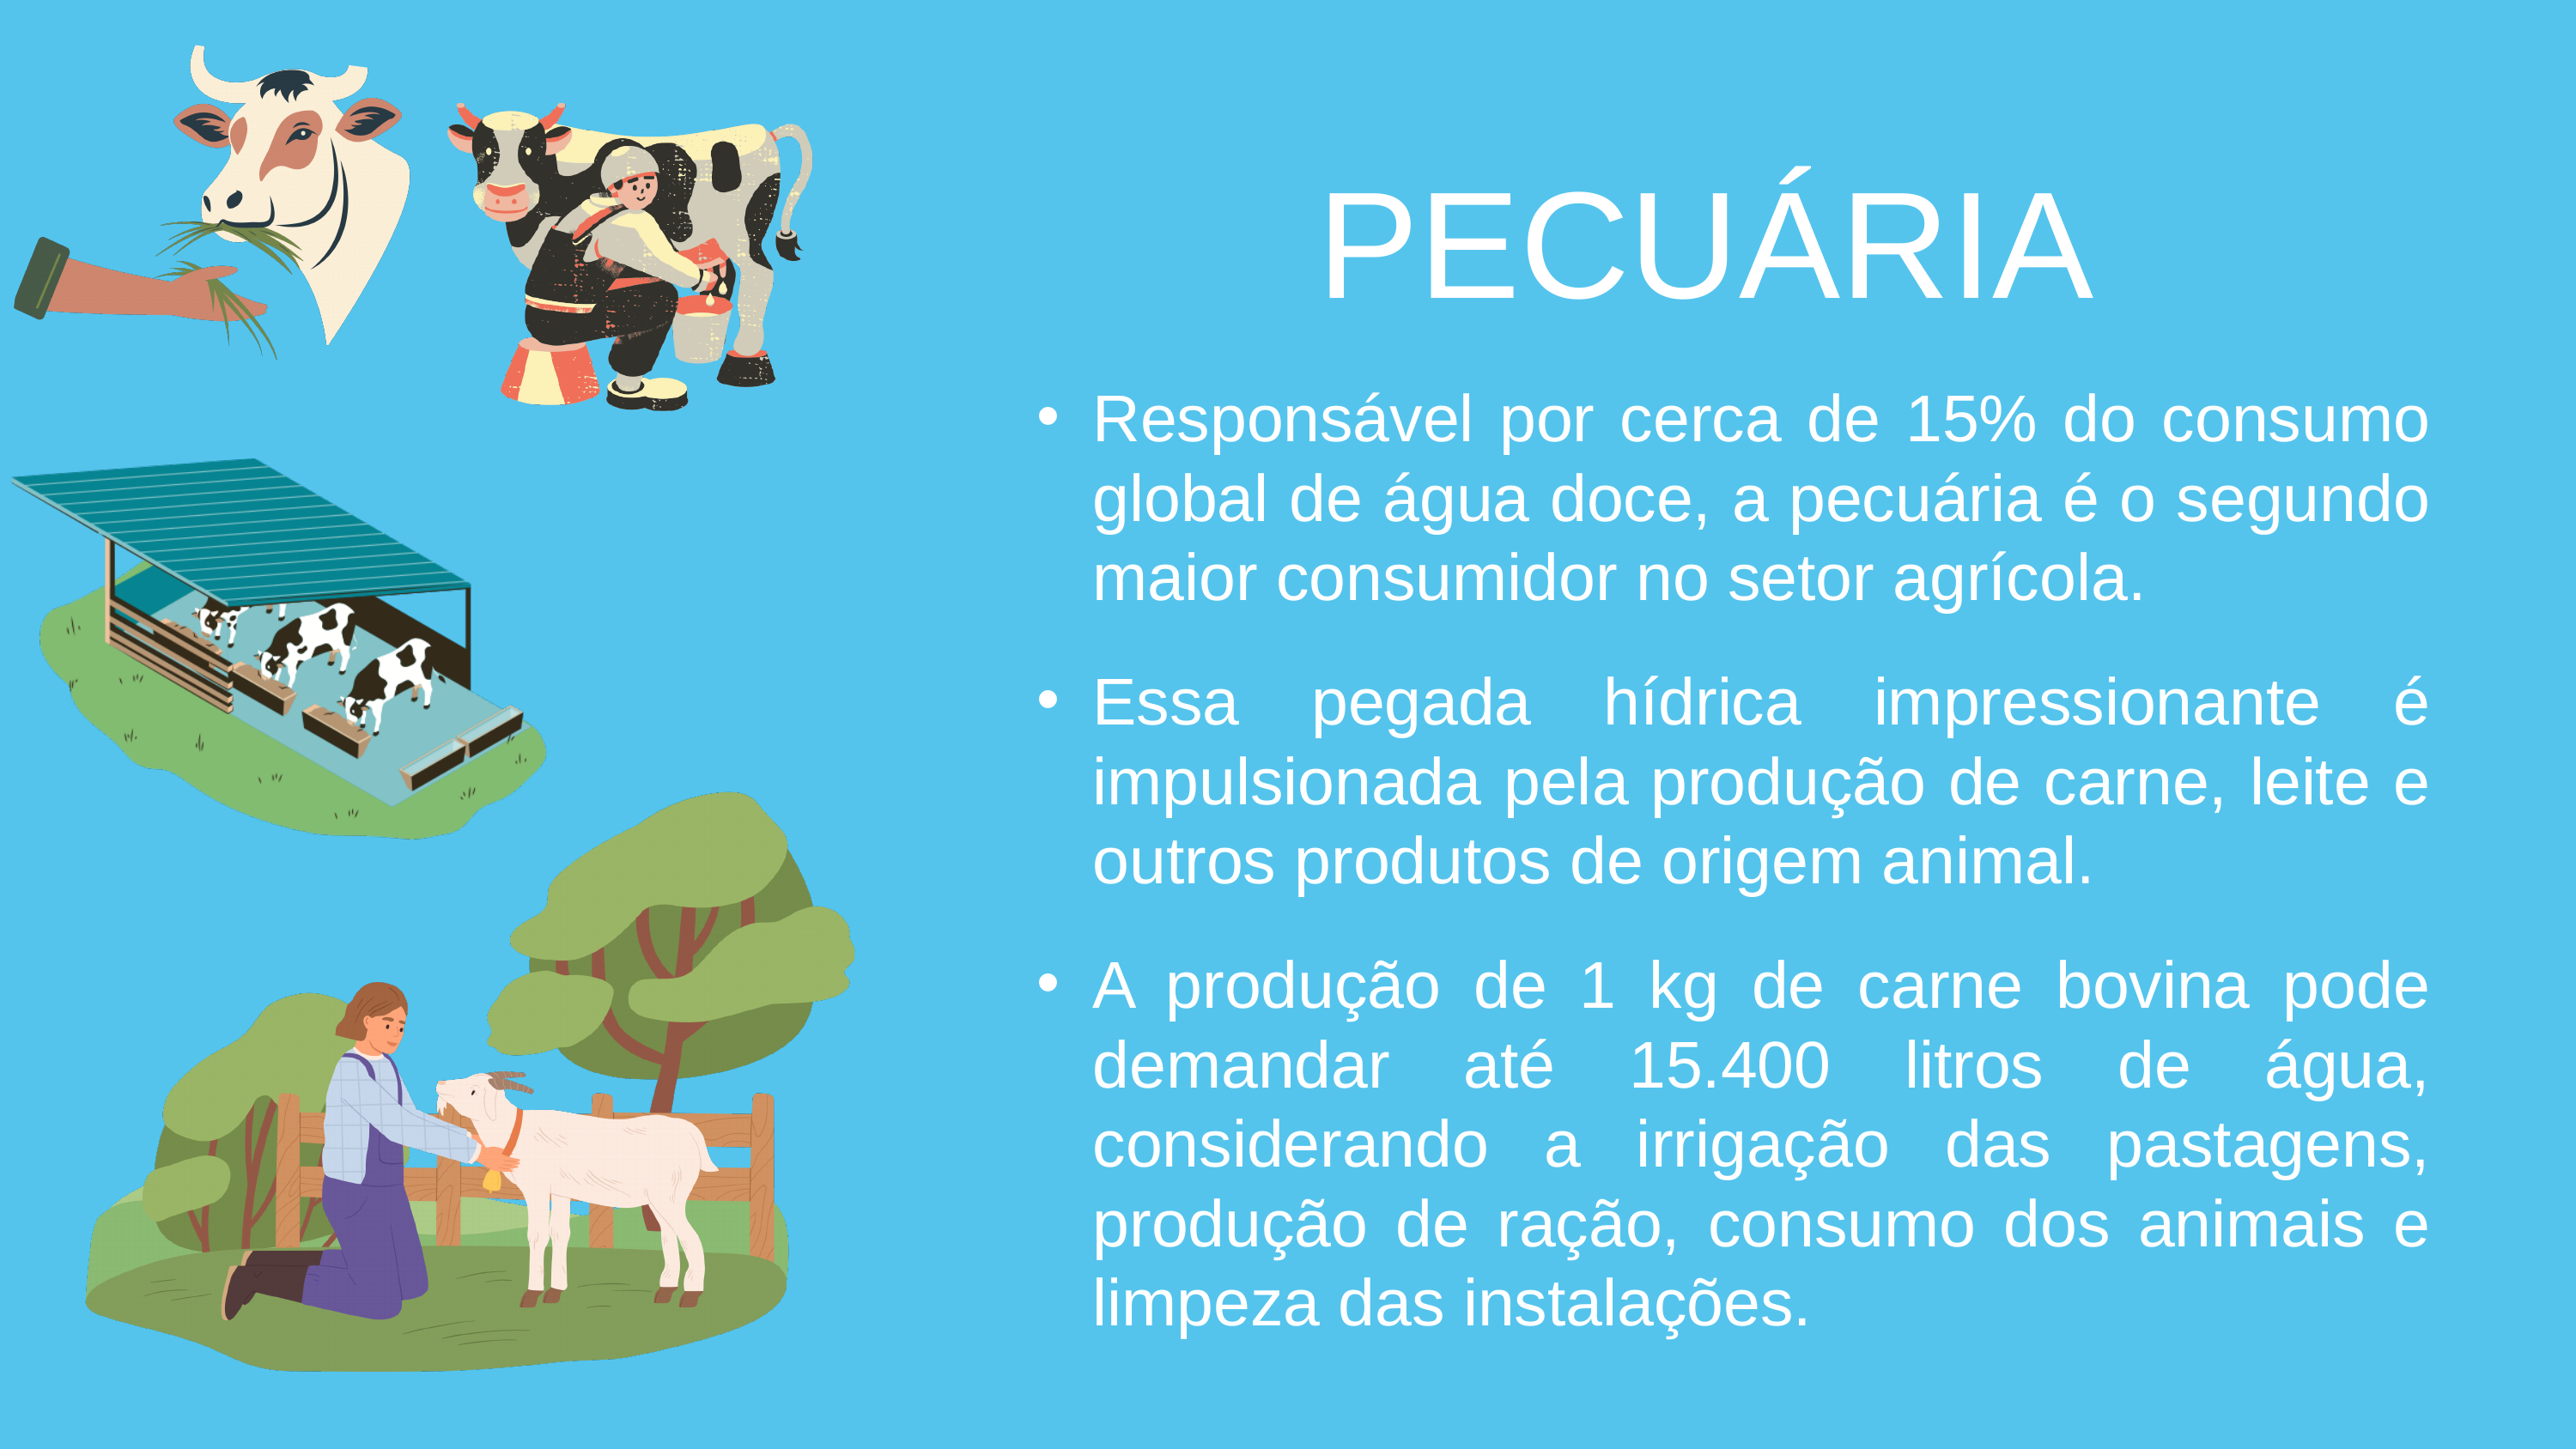

PECUÁRIA
Responsável por cerca de 15% do consumo global de água doce, a pecuária é o segundo maior consumidor no setor agrícola.

Essa pegada hídrica impressionante é impulsionada pela produção de carne, leite e outros produtos de origem animal.

A produção de 1 kg de carne bovina pode demandar até 15.400 litros de água, considerando a irrigação das pastagens, produção de ração, consumo dos animais e limpeza das instalações.